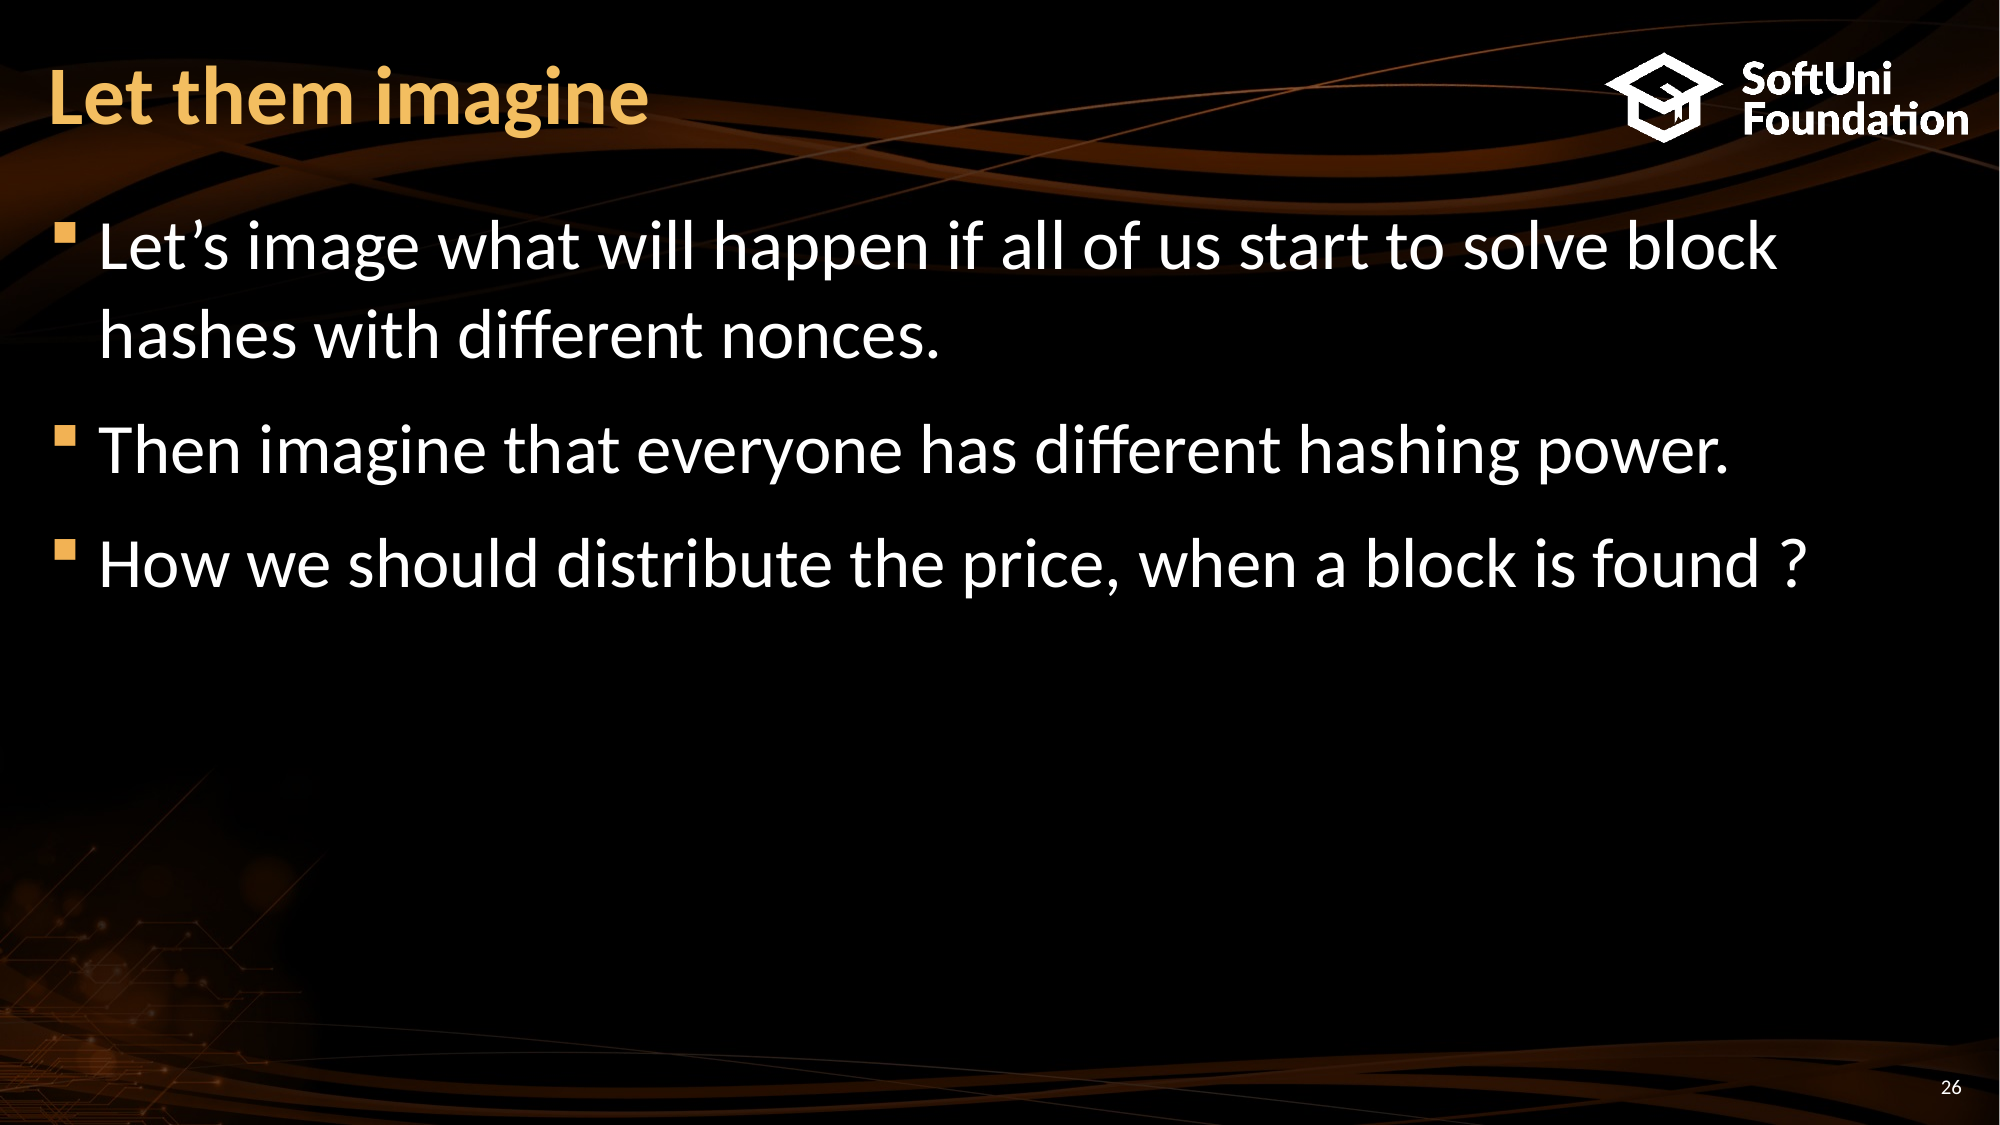

# Let them imagine
Let’s image what will happen if all of us start to solve block hashes with different nonces.
Then imagine that everyone has different hashing power.
How we should distribute the price, when a block is found ?
26